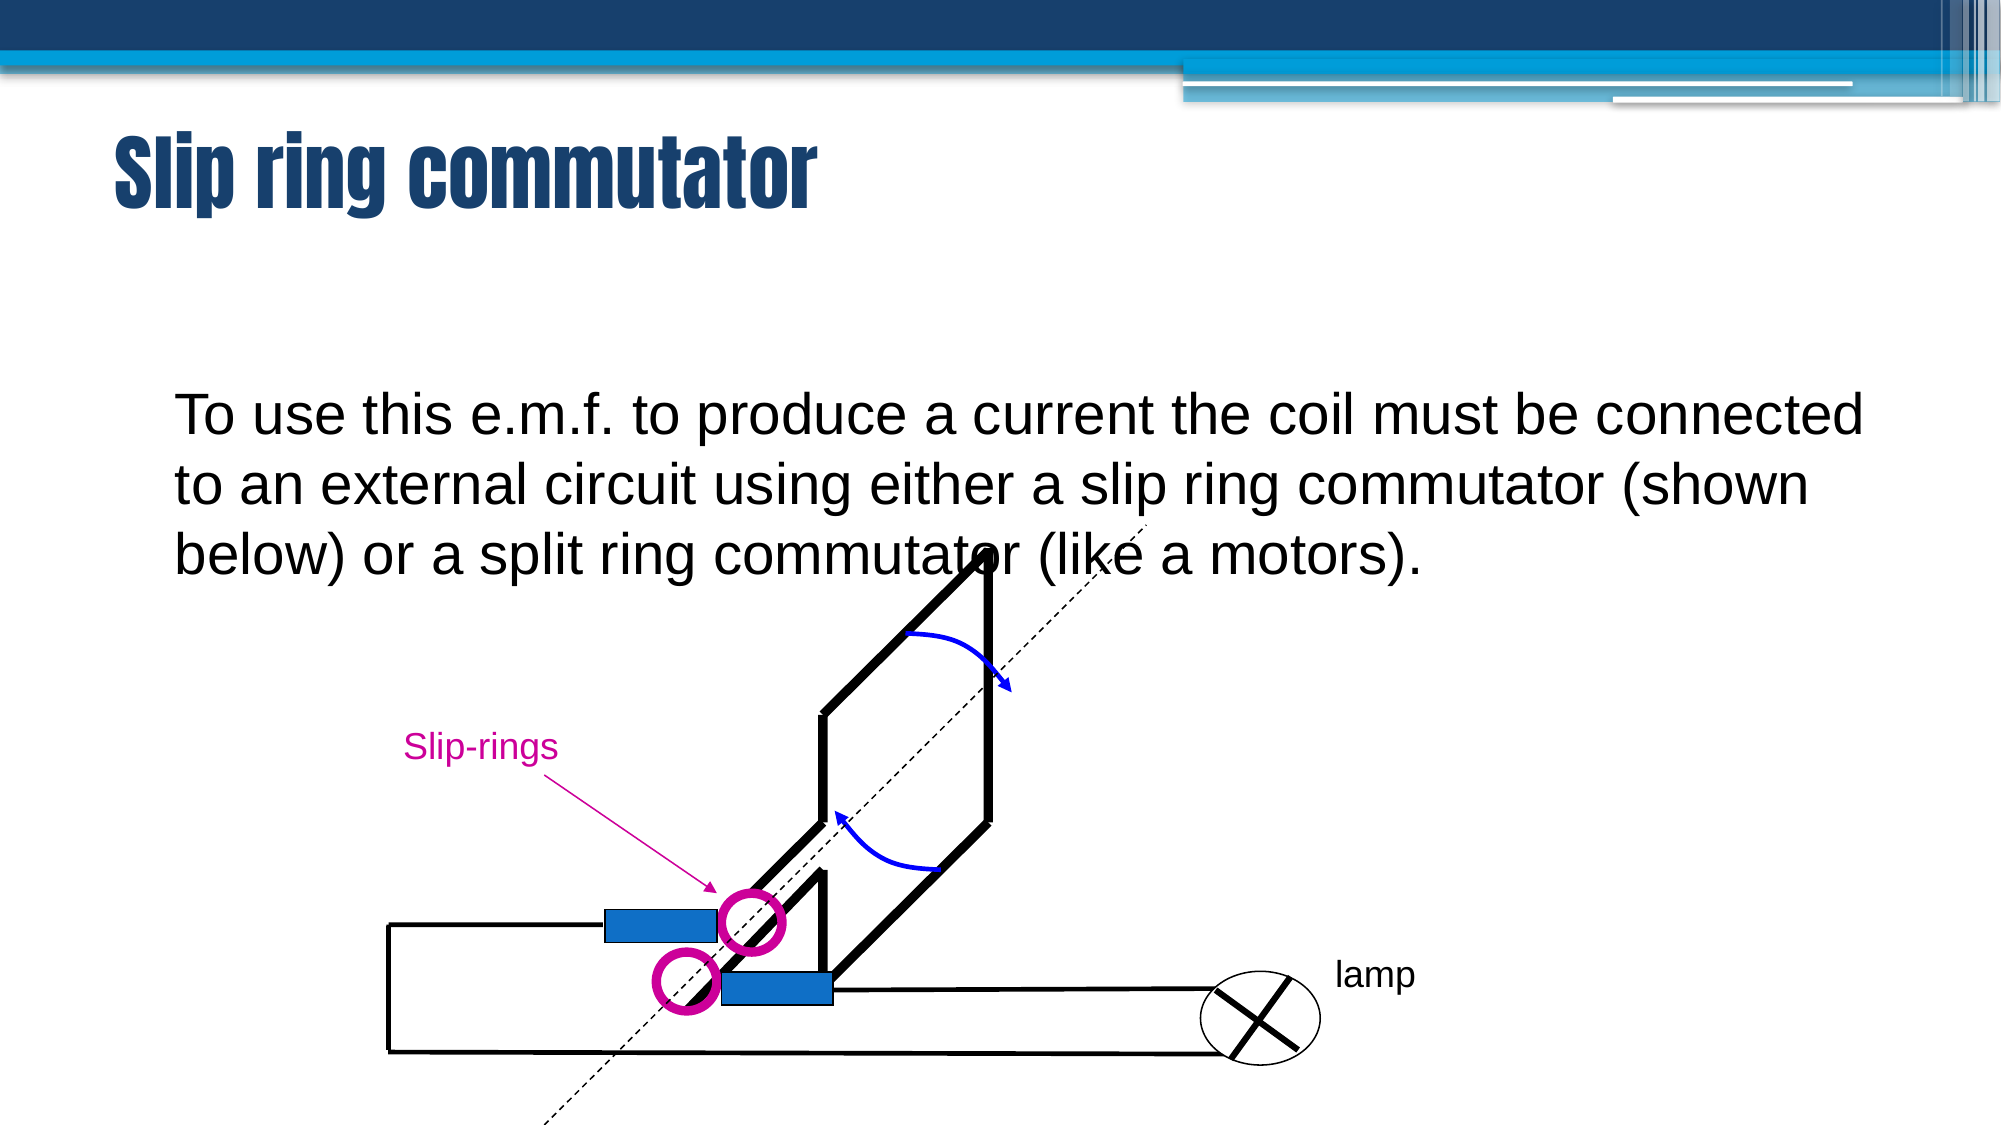

# Slip ring commutator
	To use this e.m.f. to produce a current the coil must be connected to an external circuit using either a slip ring commutator (shown below) or a split ring commutator (like a motors).

Slip-rings

lamp